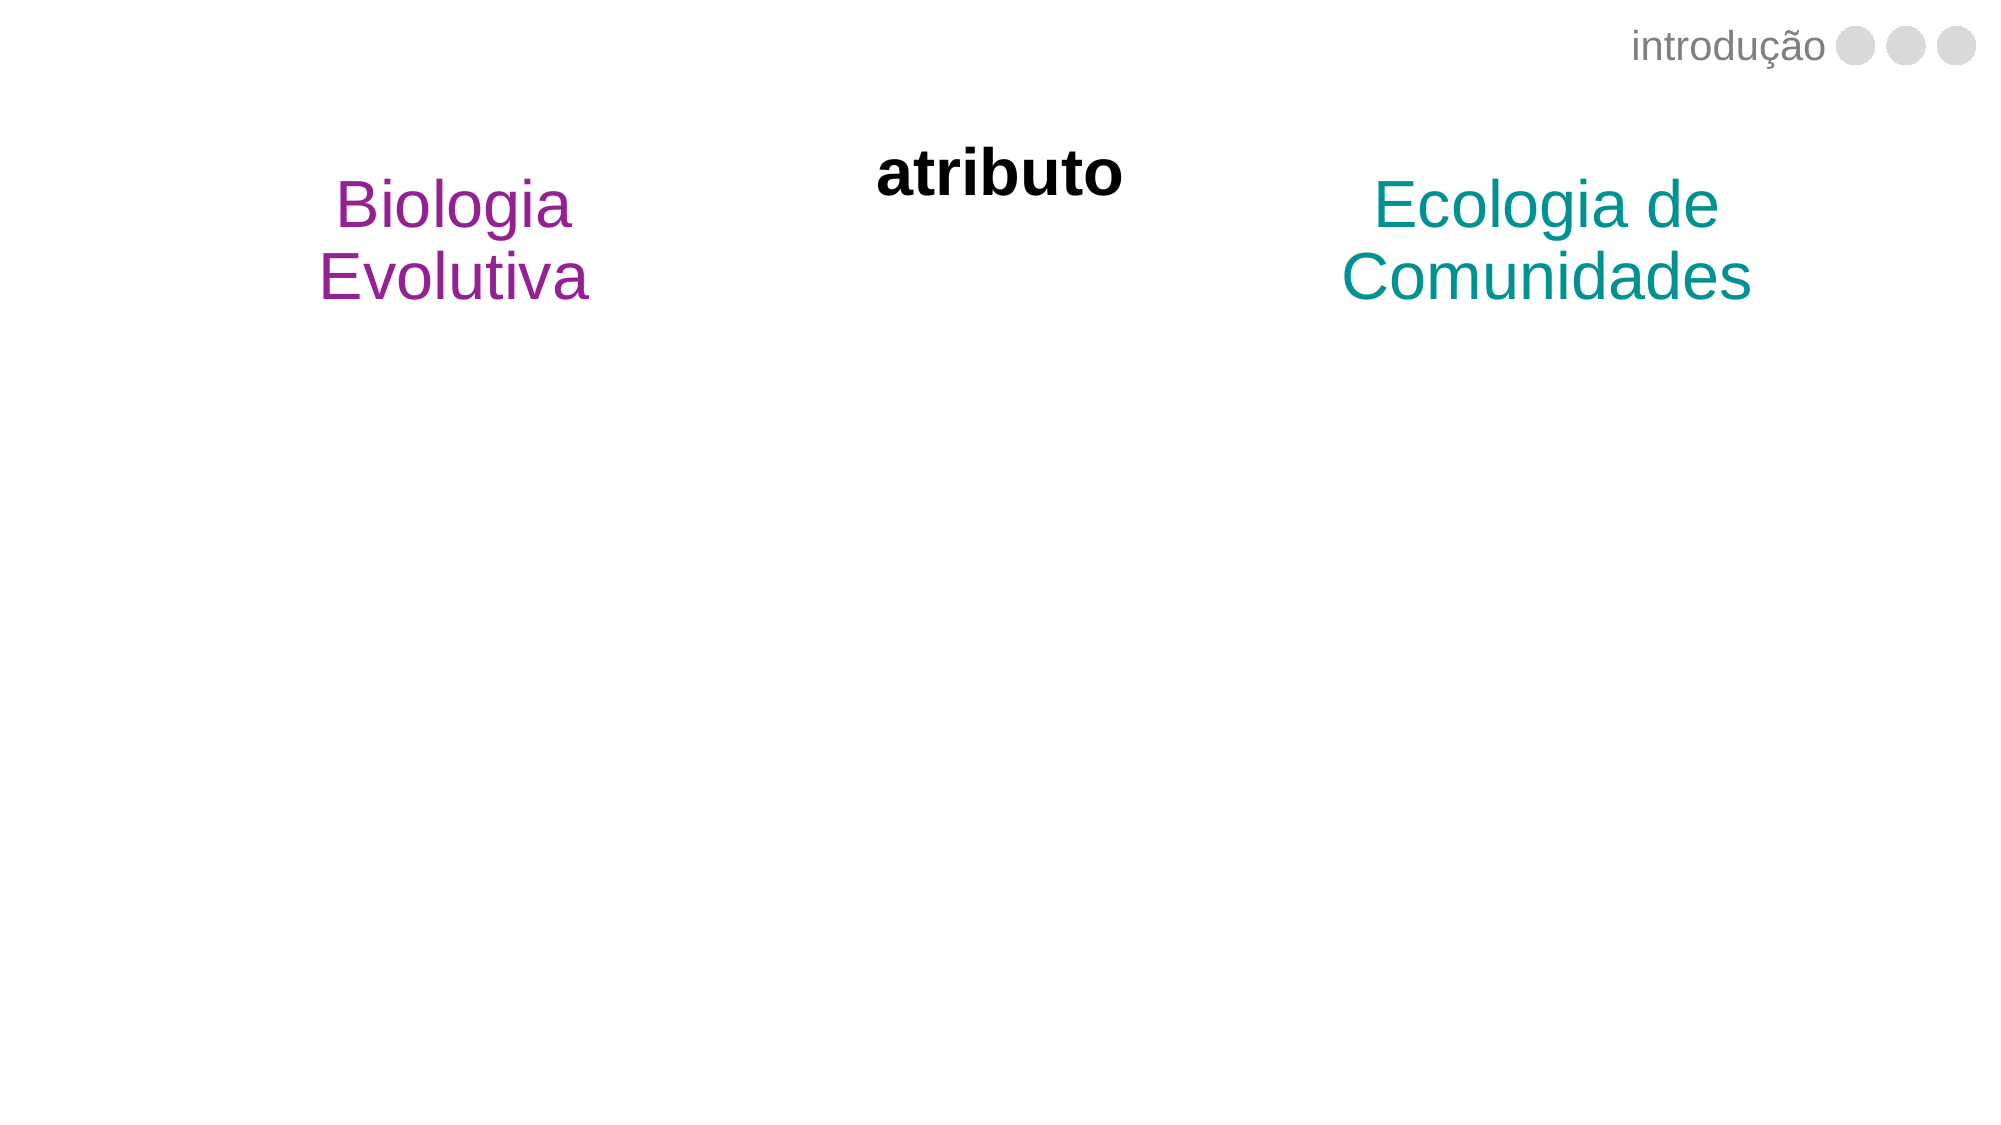

introdução

atributo
Biologia Evolutiva
Ecologia de Comunidades